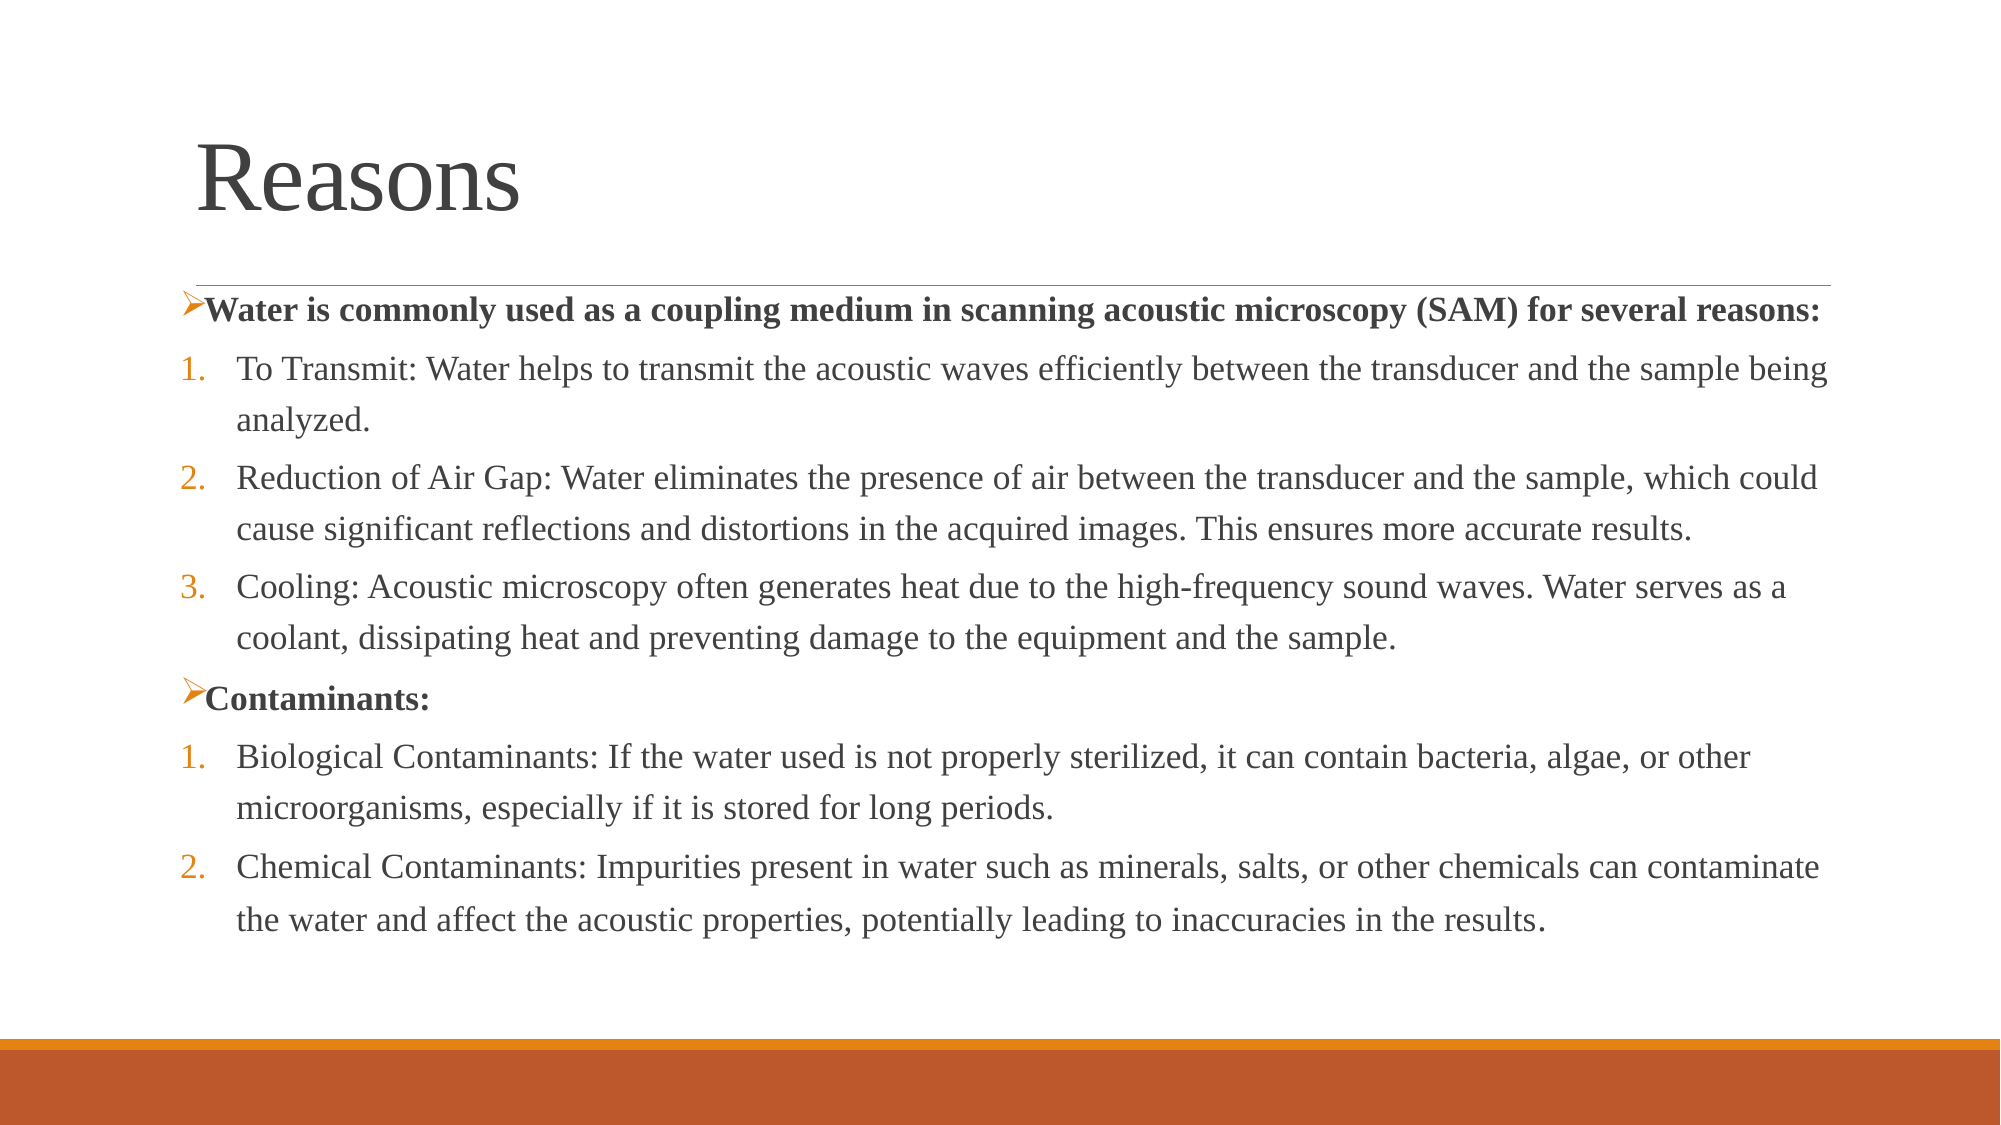

# Reasons
 Water is commonly used as a coupling medium in scanning acoustic microscopy (SAM) for several reasons:
To Transmit: Water helps to transmit the acoustic waves efficiently between the transducer and the sample being analyzed.
Reduction of Air Gap: Water eliminates the presence of air between the transducer and the sample, which could cause significant reflections and distortions in the acquired images. This ensures more accurate results.
Cooling: Acoustic microscopy often generates heat due to the high-frequency sound waves. Water serves as a coolant, dissipating heat and preventing damage to the equipment and the sample.
 Contaminants:
Biological Contaminants: If the water used is not properly sterilized, it can contain bacteria, algae, or other microorganisms, especially if it is stored for long periods.
Chemical Contaminants: Impurities present in water such as minerals, salts, or other chemicals can contaminate the water and affect the acoustic properties, potentially leading to inaccuracies in the results.